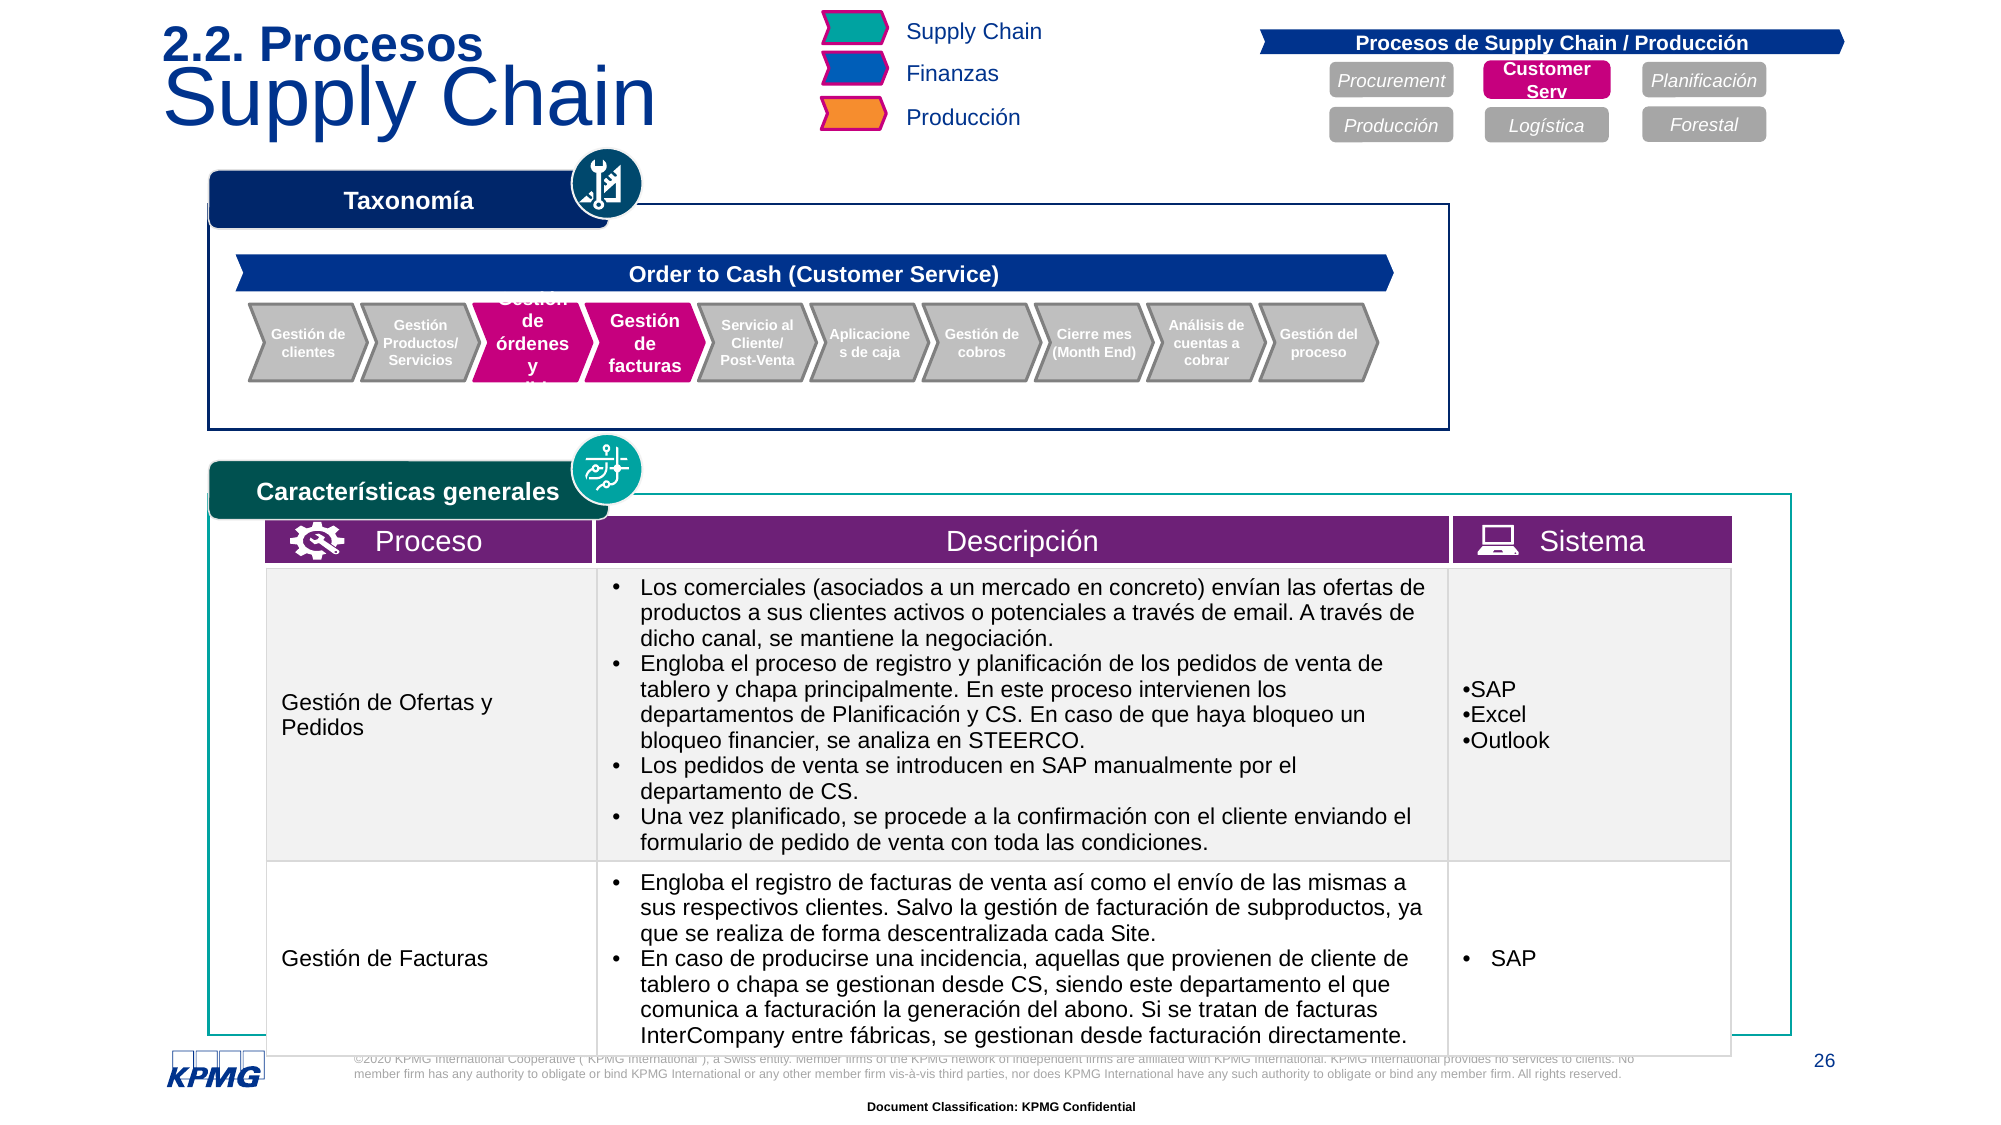

Supply Chain

Finanzas

Producción

# 2.2. Procesos Supply Chain
Procesos de Supply Chain / Producción
Procurement
Customer Serv
Planificación
Forestal
Producción
Logística

Taxonomía

Order to Cash (Customer Service)
Gestión de clientes
Gestión Productos/ Servicios
Gestión de órdenes y pedidos
Aplicaciones de caja
Gestión de cobros
Cierre mes (Month End)
Gestión de facturas
Servicio al Cliente/ Post-Venta
Análisis de cuentas a cobrar
Gestión del proceso

Características generales

Proceso
Descripción
Sistema

| Gestión de Ofertas y Pedidos | Los comerciales (asociados a un mercado en concreto) envían las ofertas de productos a sus clientes activos o potenciales a través de email. A través de dicho canal, se mantiene la negociación. Engloba el proceso de registro y planificación de los pedidos de venta de tablero y chapa principalmente. En este proceso intervienen los departamentos de Planificación y CS. En caso de que haya bloqueo un bloqueo financier, se analiza en STEERCO. Los pedidos de venta se introducen en SAP manualmente por el departamento de CS. Una vez planificado, se procede a la confirmación con el cliente enviando el formulario de pedido de venta con toda las condiciones. | SAP Excel Outlook |
| --- | --- | --- |
| Gestión de Facturas | Engloba el registro de facturas de venta así como el envío de las mismas a sus respectivos clientes. Salvo la gestión de facturación de subproductos, ya que se realiza de forma descentralizada cada Site. En caso de producirse una incidencia, aquellas que provienen de cliente de tablero o chapa se gestionan desde CS, siendo este departamento el que comunica a facturación la generación del abono. Si se tratan de facturas InterCompany entre fábricas, se gestionan desde facturación directamente. | SAP |